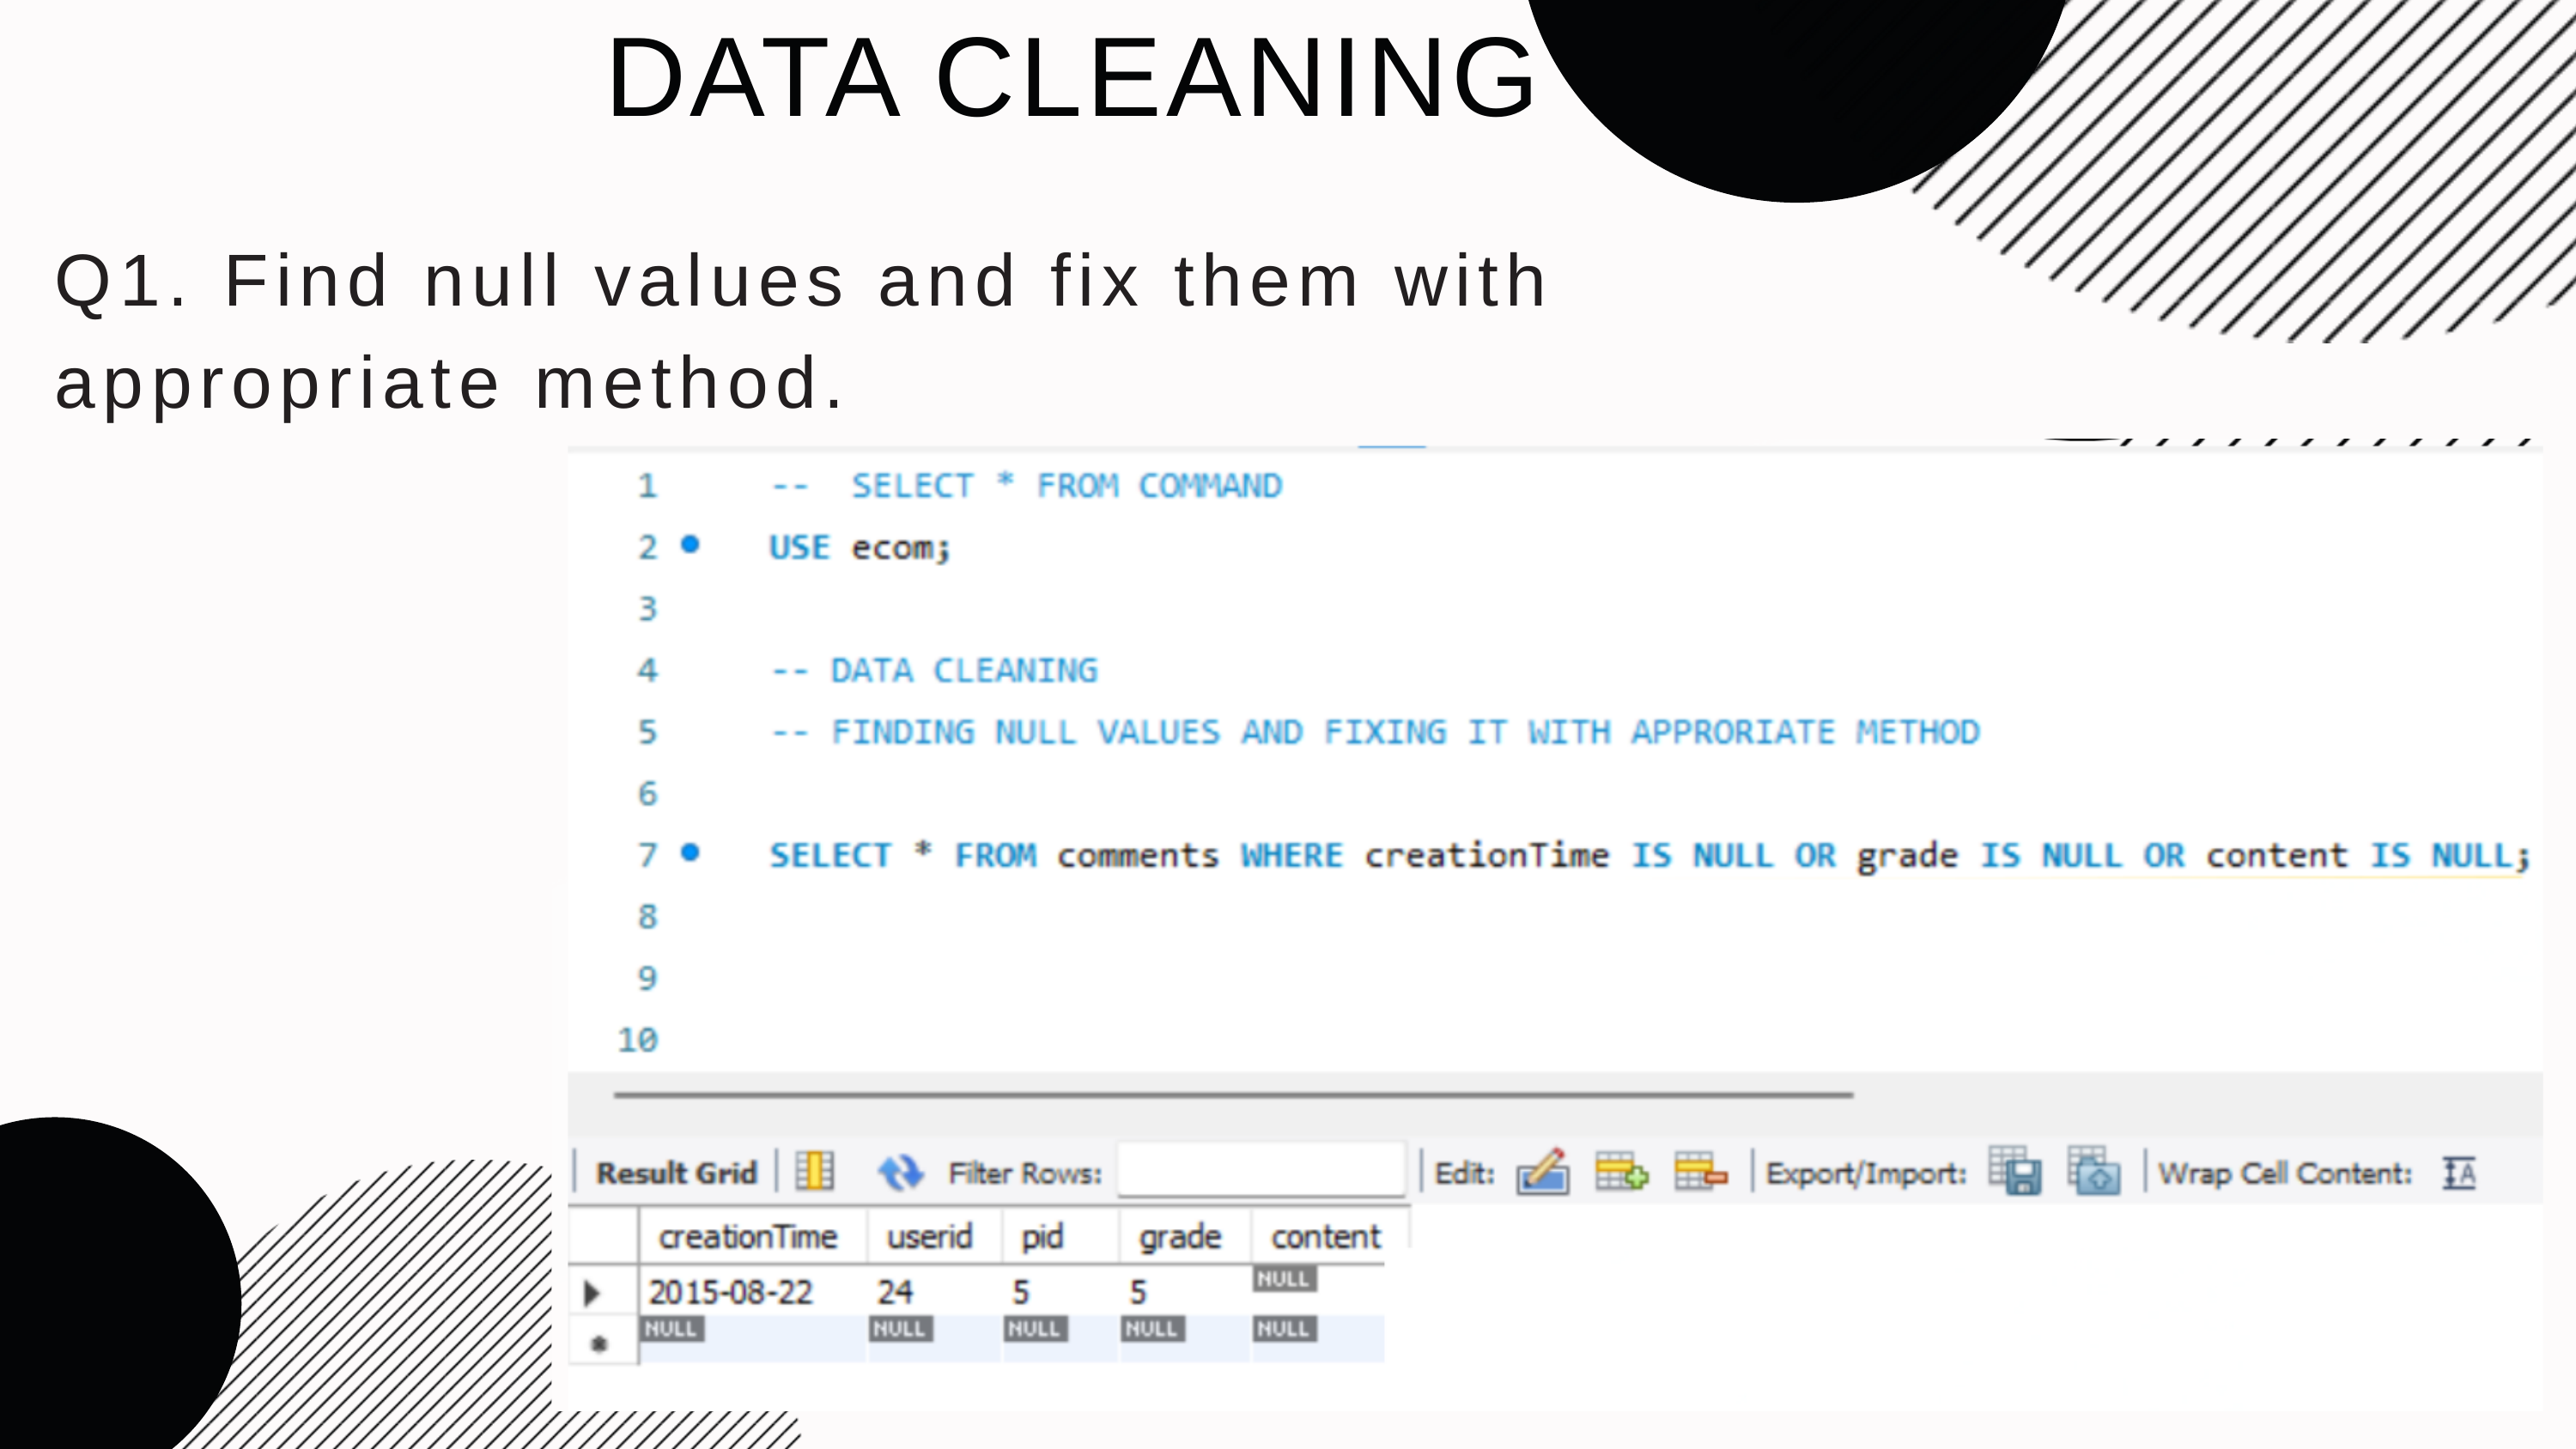

DATA CLEANING

Q1. Find null values and fix them with appropriate method.